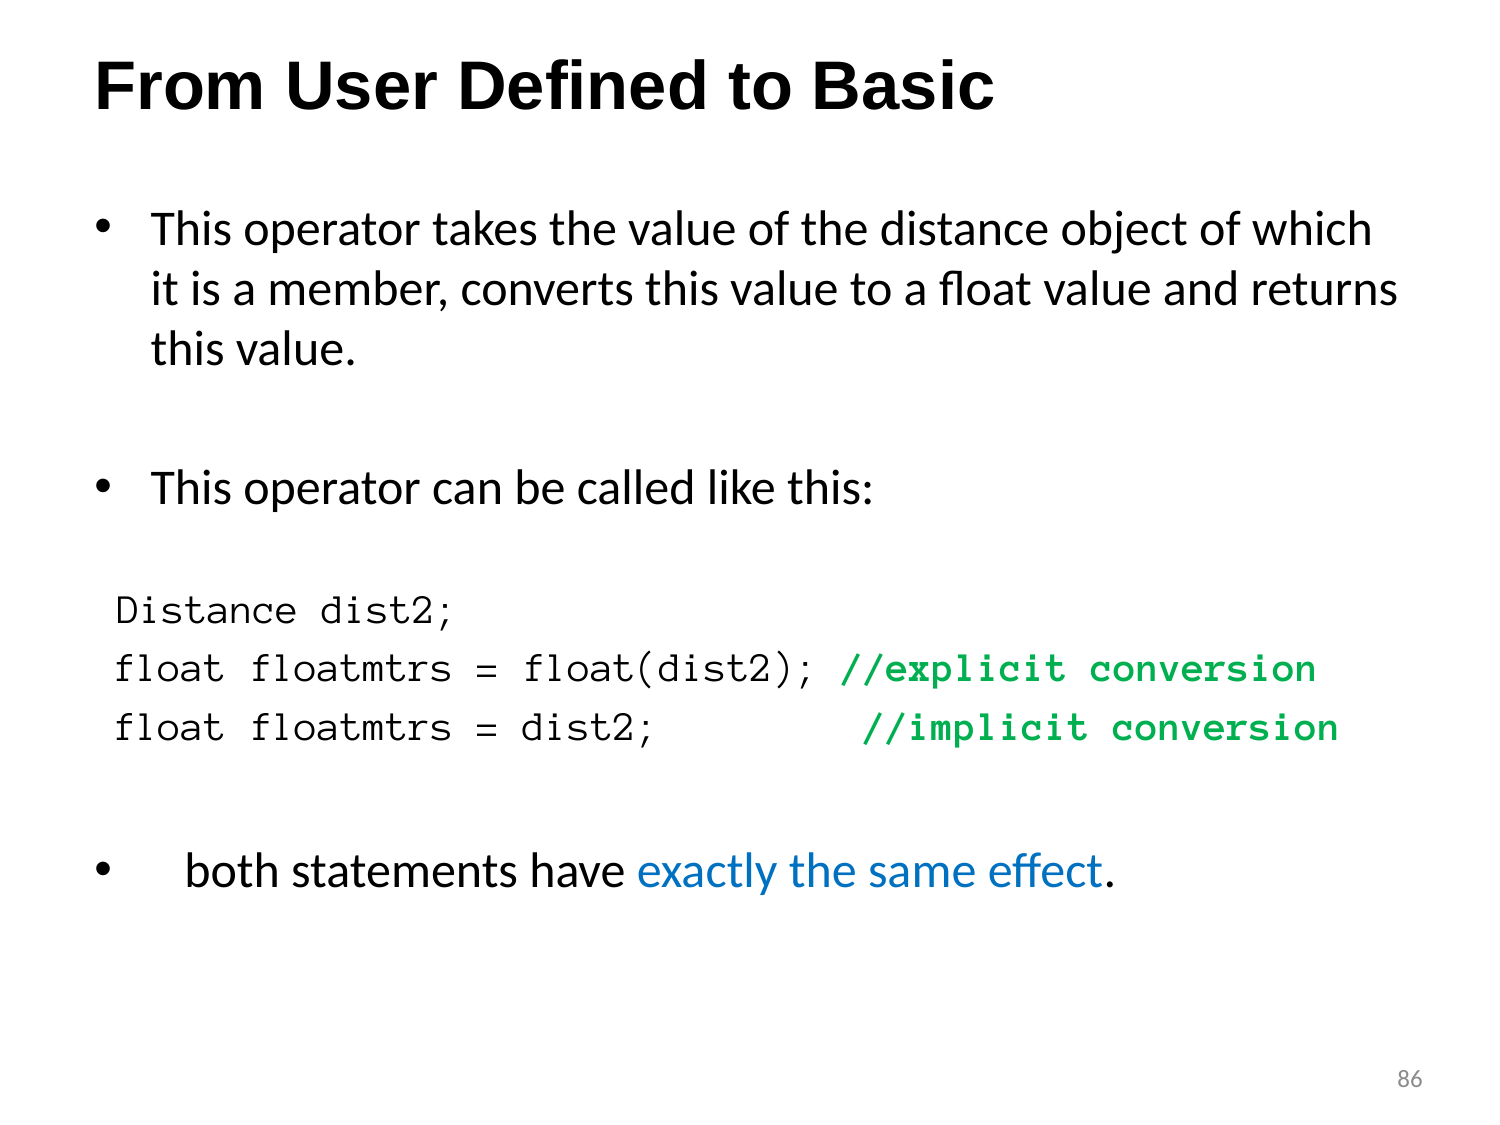

# From User Defined to Basic
This operator takes the value of the distance object of which it is a member, converts this value to a float value and returns this value.

This operator can be called like this:

 Distance dist2;
float floatmtrs = float(dist2); //explicit conversion
float floatmtrs = dist2;  		//implicit conversion

   both statements have exactly the same effect.
86